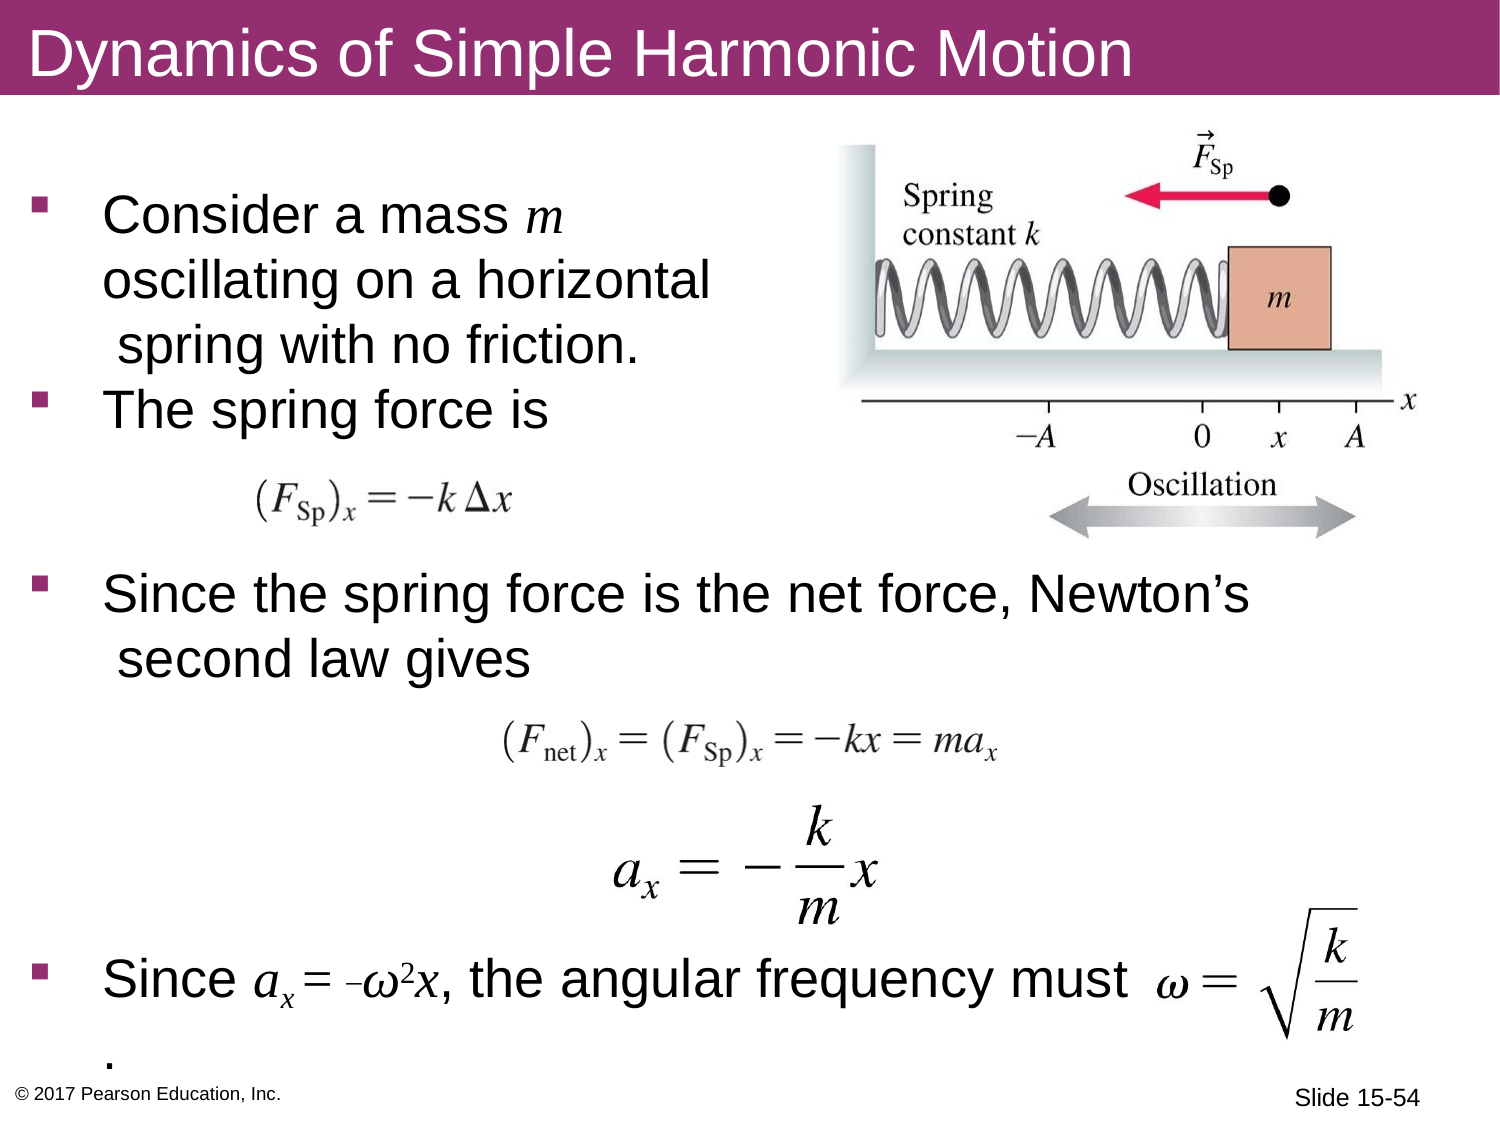

# Dynamics of Simple Harmonic Motion

Consider a mass m  oscillating on a horizontal  spring with no friction.
The spring force is

Since the spring force is the net force, Newton’s  second law gives

Since ax = –ω2x, the angular frequency must
.
be
© 2017 Pearson Education, Inc.
Slide 15-54